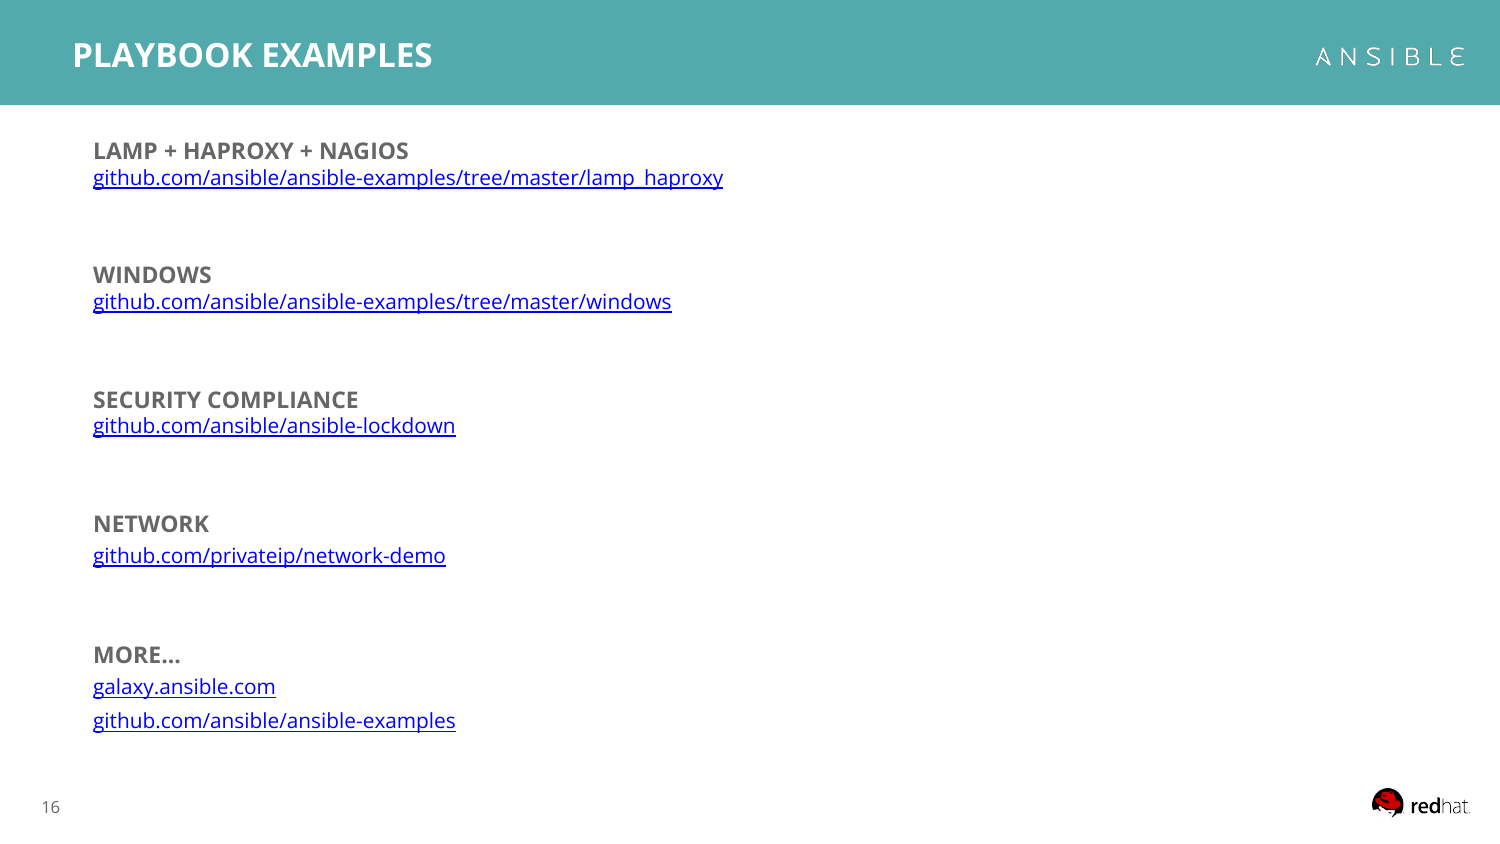

PLAYBOOK EXAMPLES
LAMP + HAPROXY + NAGIOS
github.com/ansible/ansible-examples/tree/master/lamp_haproxy

WINDOWS
github.com/ansible/ansible-examples/tree/master/windows

SECURITY COMPLIANCE
github.com/ansible/ansible-lockdown

NETWORK
github.com/privateip/network-demo

MORE...
galaxy.ansible.com
github.com/ansible/ansible-examples